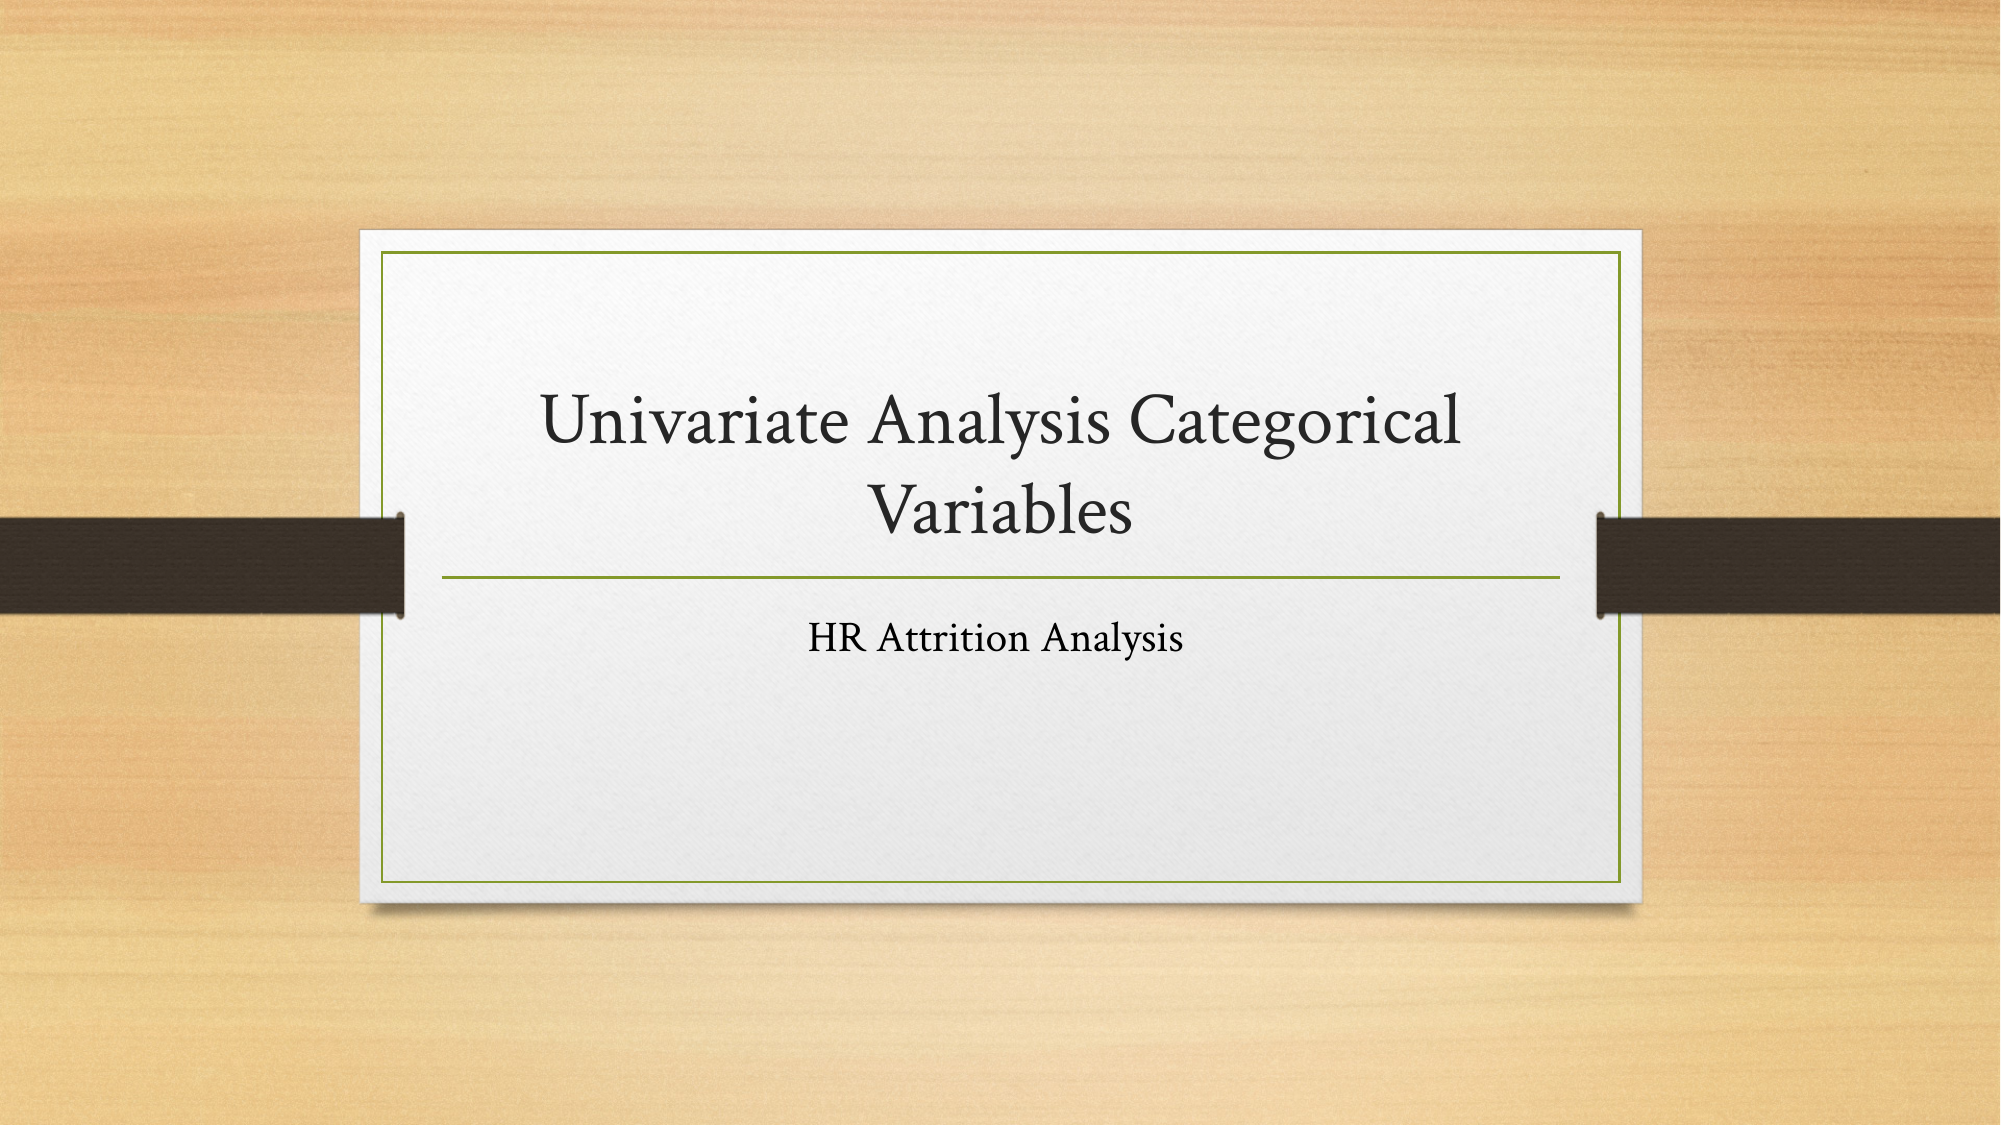

# Univariate Analysis Categorical Variables
HR Attrition Analysis